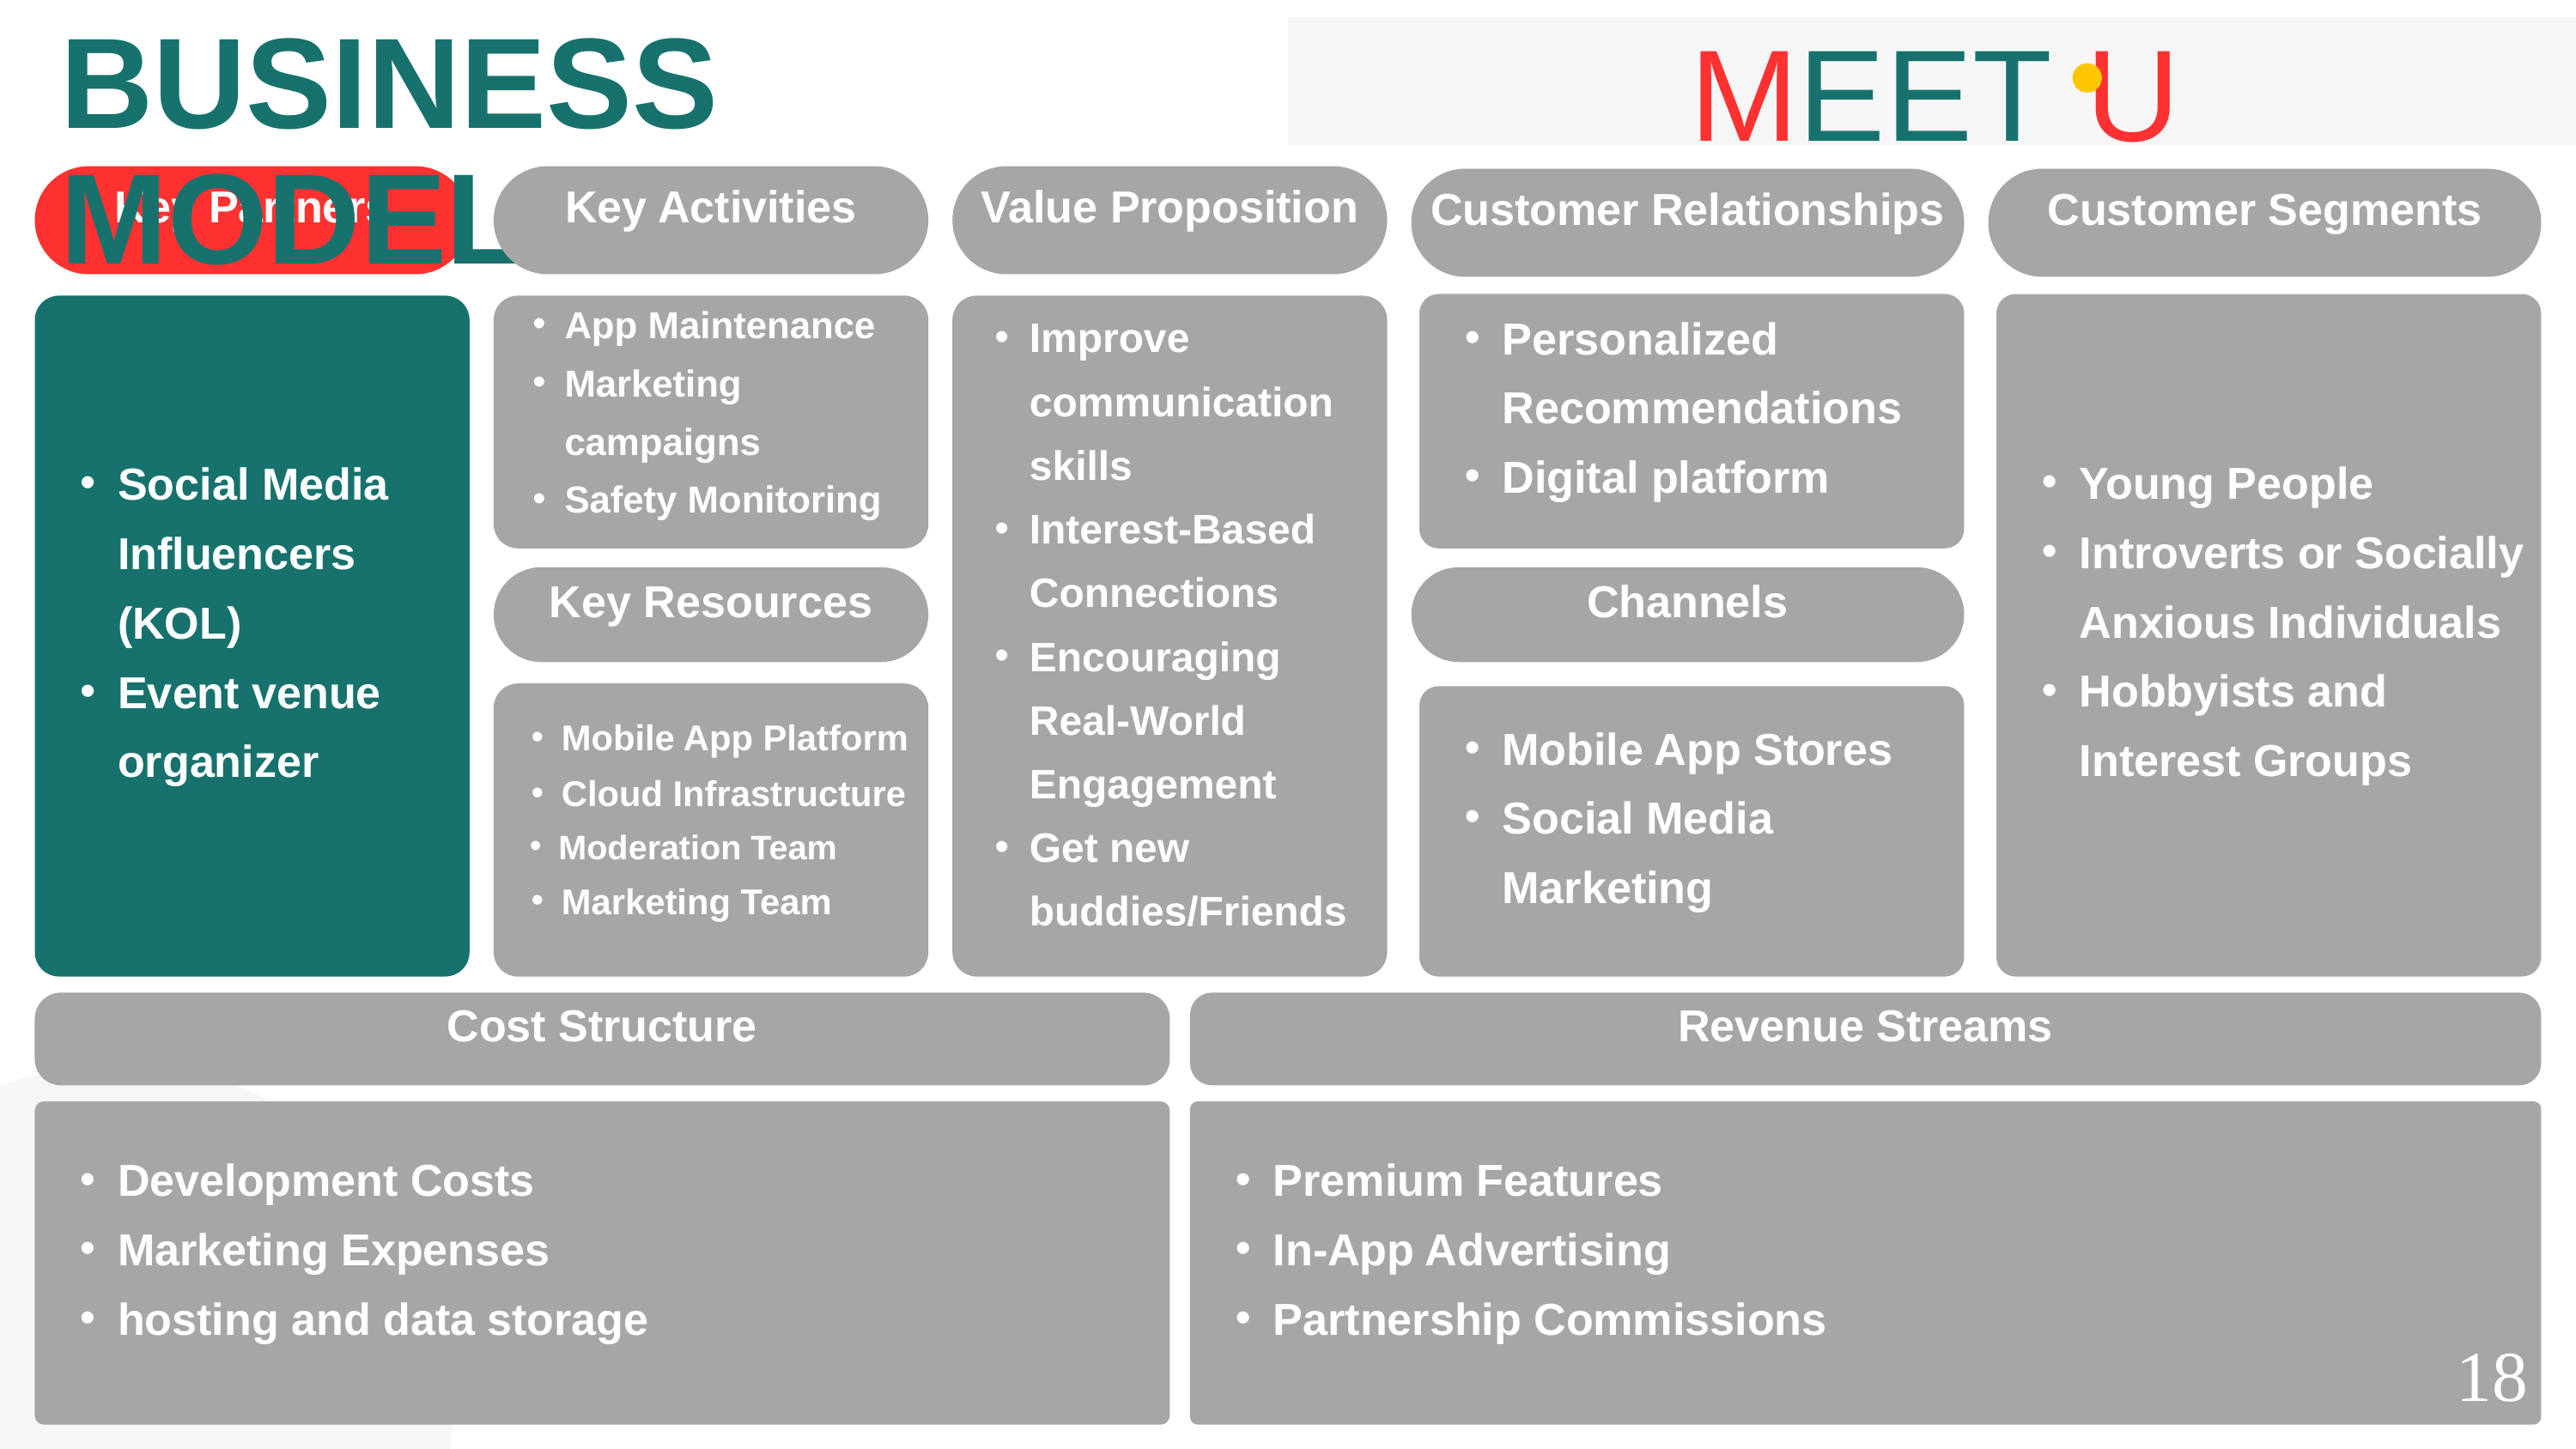

MEET U

BUSINESS MODEL

Key Partners

Key Activities

Value Proposition

Customer Relationships

Customer Segments

Personalized Recommendations
Digital platform

Young People
Introverts or Socially Anxious Individuals
Hobbyists and Interest Groups

Social Media  Influencers (KOL)
Event venue organizer

App Maintenance
Marketing campaigns
Safety Monitoring

Improve communication skills
Interest-Based Connections
Encouraging Real-World Engagement
Get new buddies/Friends

Key Resources

Channels

Mobile App Platform
Cloud Infrastructure
Moderation Team
Marketing Team

Mobile App Stores
Social Media Marketing

Cost Structure

Revenue Streams

Development Costs
Marketing Expenses
hosting and data storage

Premium Features
In-App Advertising
Partnership Commissions

18